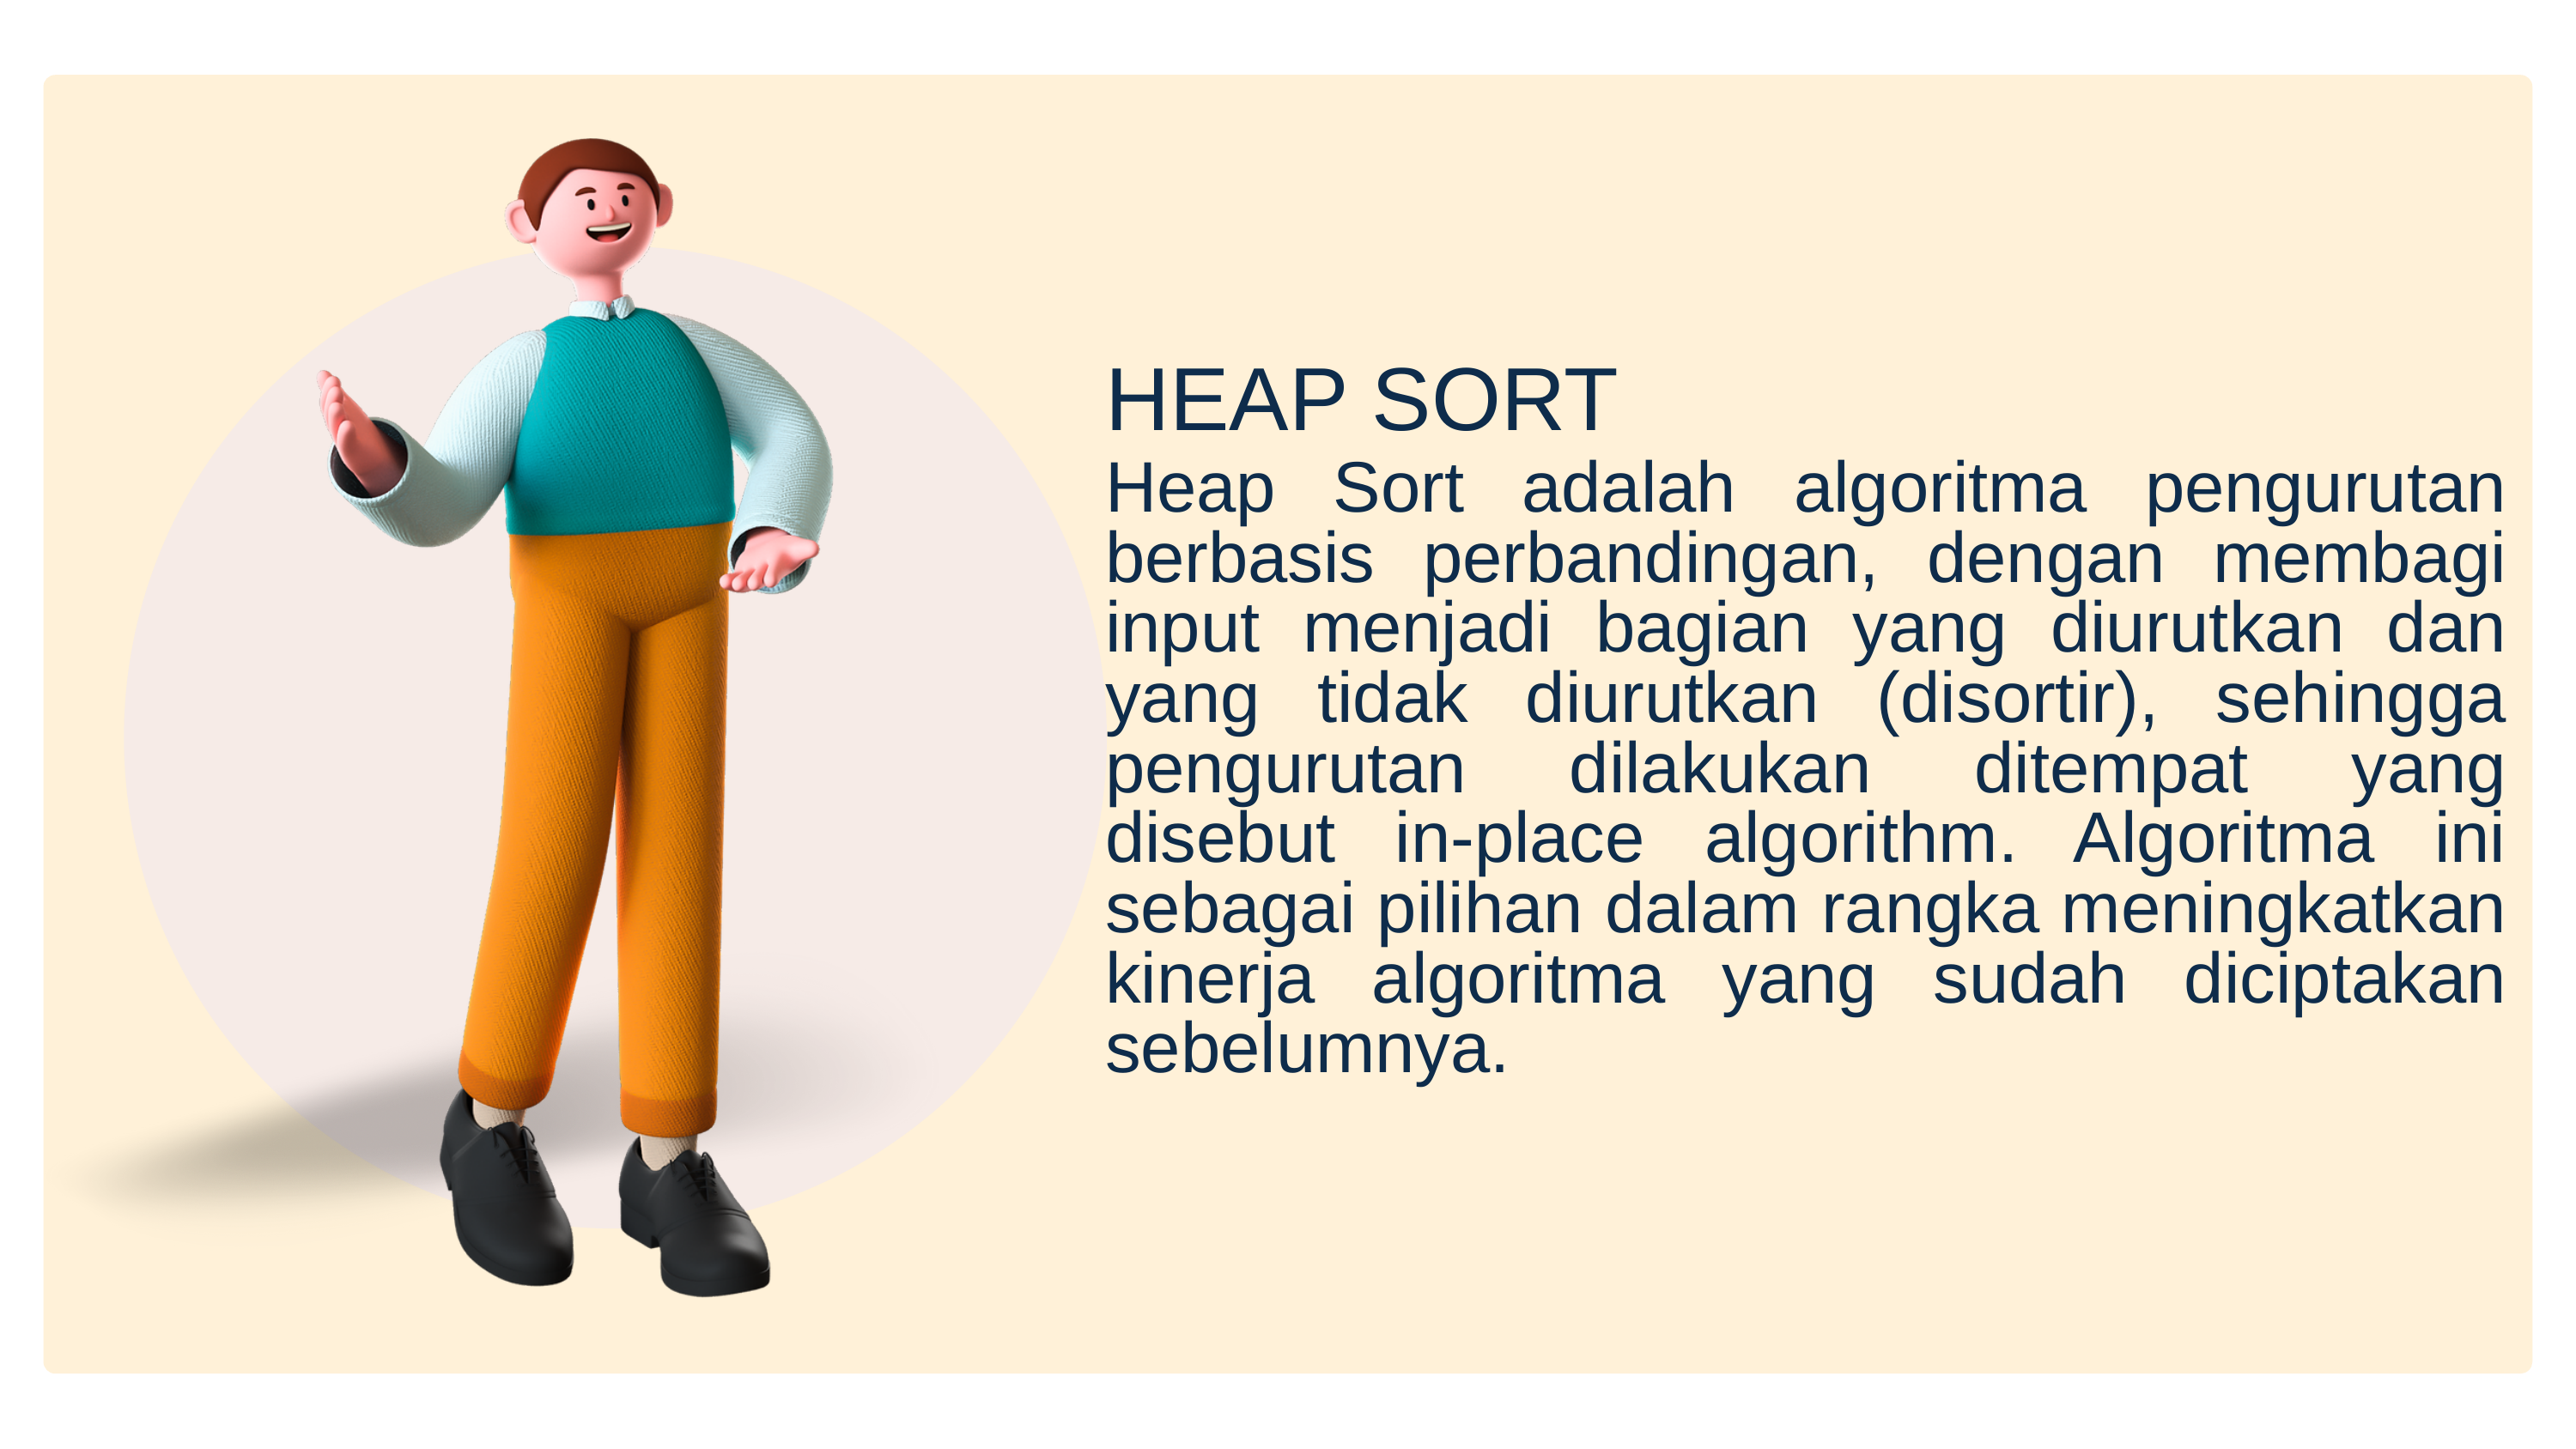

HEAP SORT
Heap Sort adalah algoritma pengurutan berbasis perbandingan, dengan membagi input menjadi bagian yang diurutkan dan yang tidak diurutkan (disortir), sehingga pengurutan dilakukan ditempat yang disebut in-place algorithm. Algoritma ini sebagai pilihan dalam rangka meningkatkan kinerja algoritma yang sudah diciptakan sebelumnya.